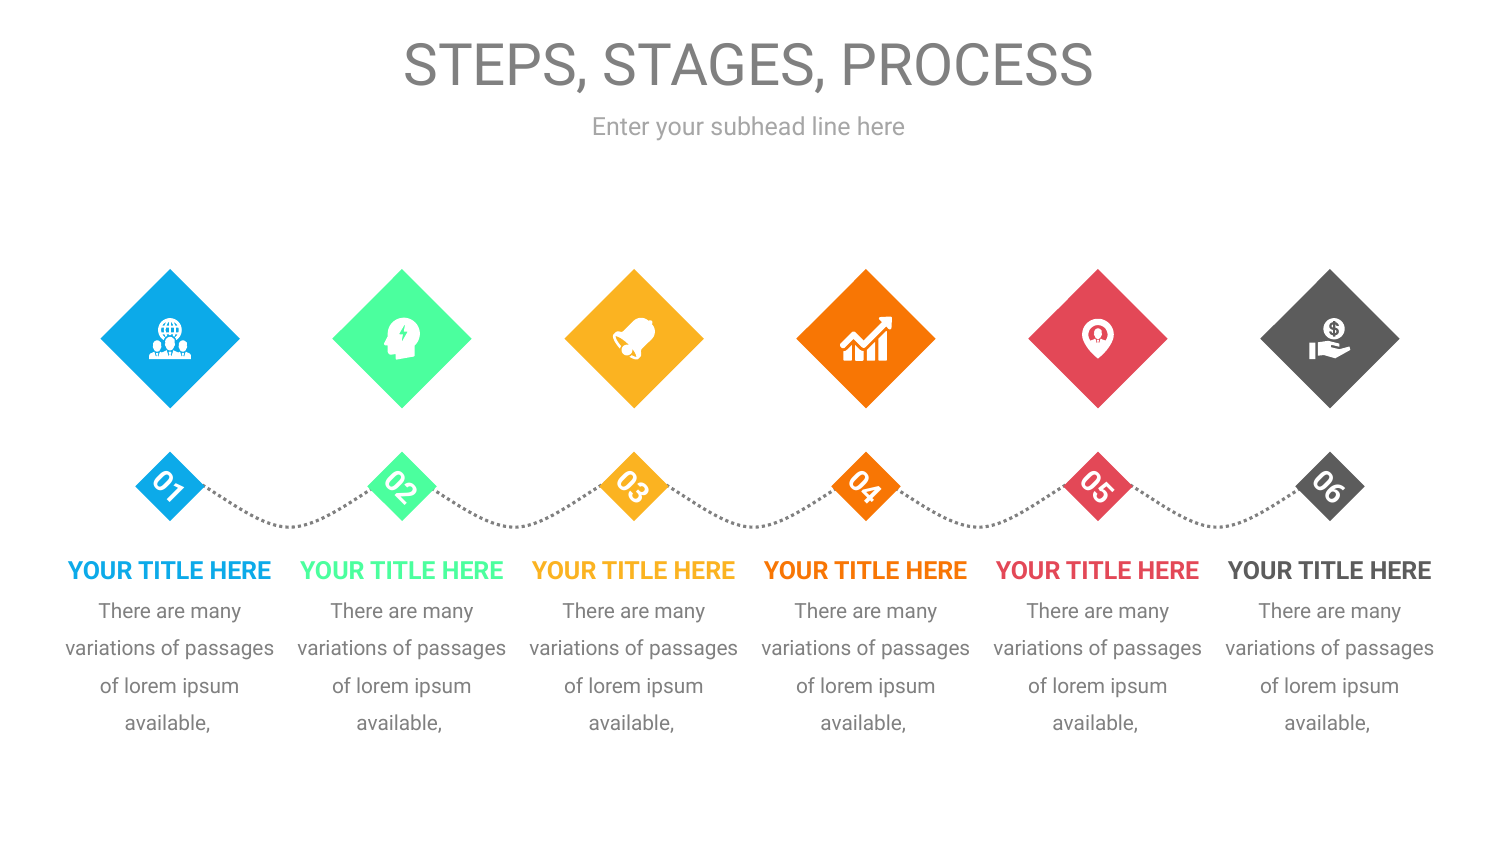

# STEPS, STAGES, PROCESS
Enter your subhead line here

01
02
03
04
05
06

YOUR TITLE HERE
There are many variations of passages of lorem ipsum available,
YOUR TITLE HERE
There are many variations of passages of lorem ipsum available,
YOUR TITLE HERE
There are many variations of passages of lorem ipsum available,
YOUR TITLE HERE
There are many variations of passages of lorem ipsum available,
YOUR TITLE HERE
There are many variations of passages of lorem ipsum available,
YOUR TITLE HERE
There are many variations of passages of lorem ipsum available,